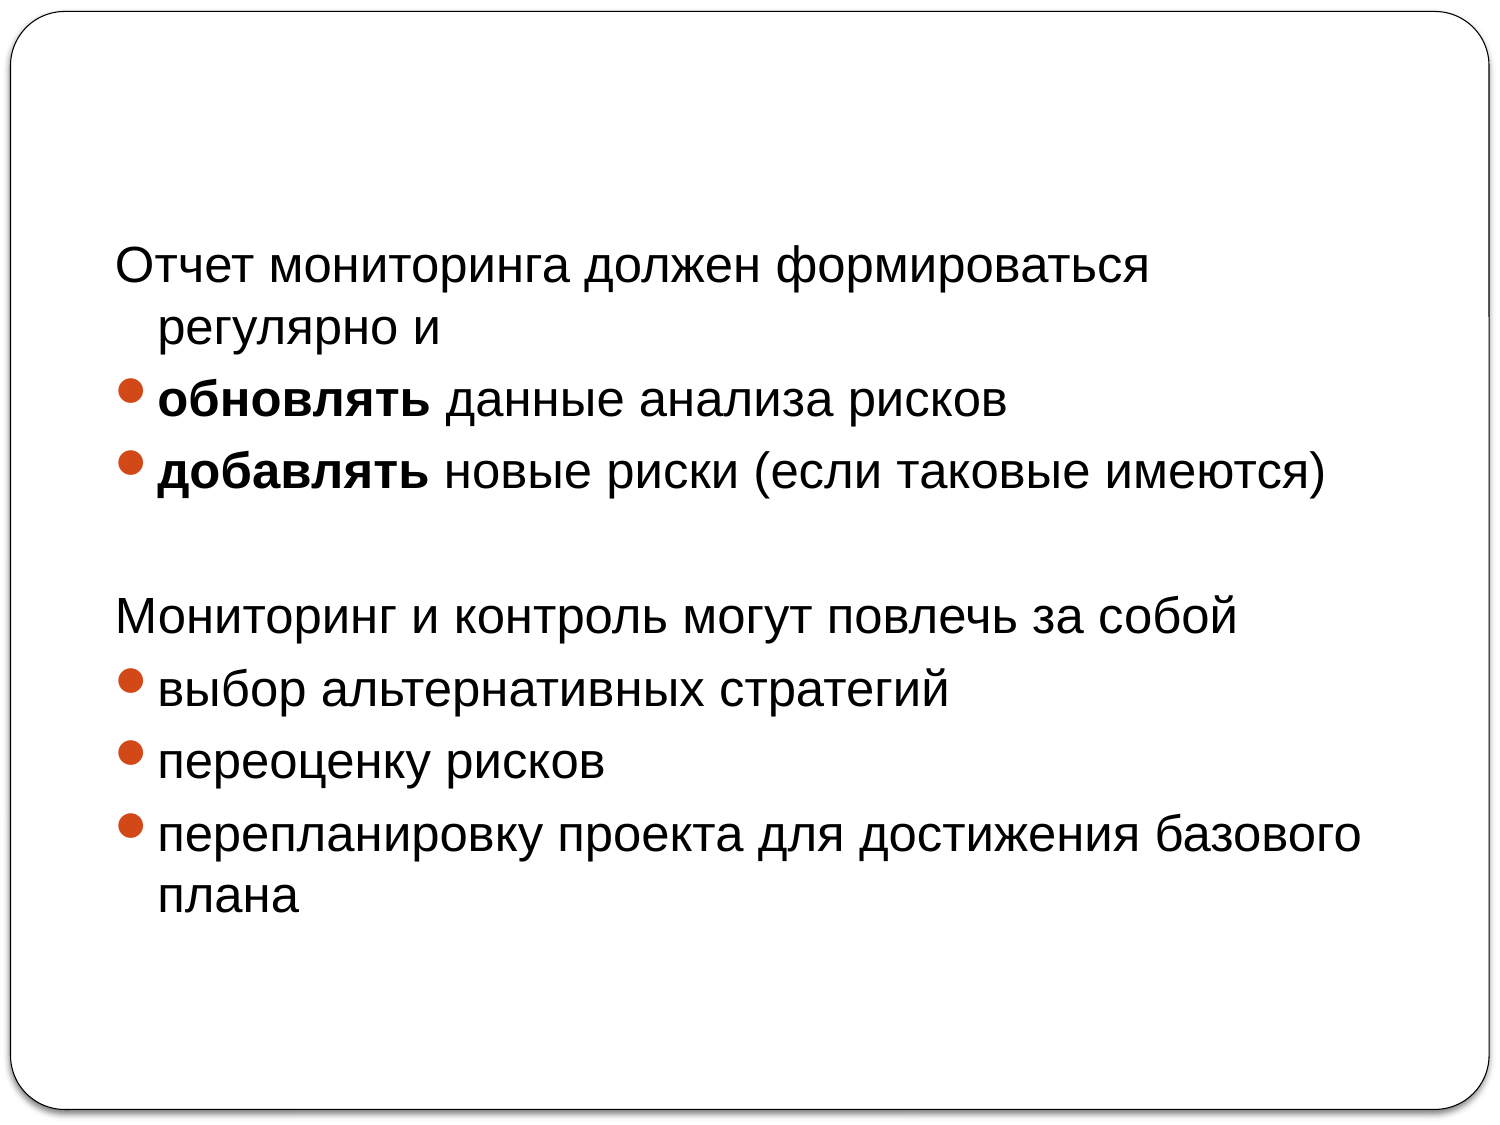

Отчет мониторинга должен формироваться регулярно и
обновлять данные анализа рисков
добавлять новые риски (если таковые имеются)

Мониторинг и контроль могут повлечь за собой
выбор альтернативных стратегий
переоценку рисков
перепланировку проекта для достижения базового плана